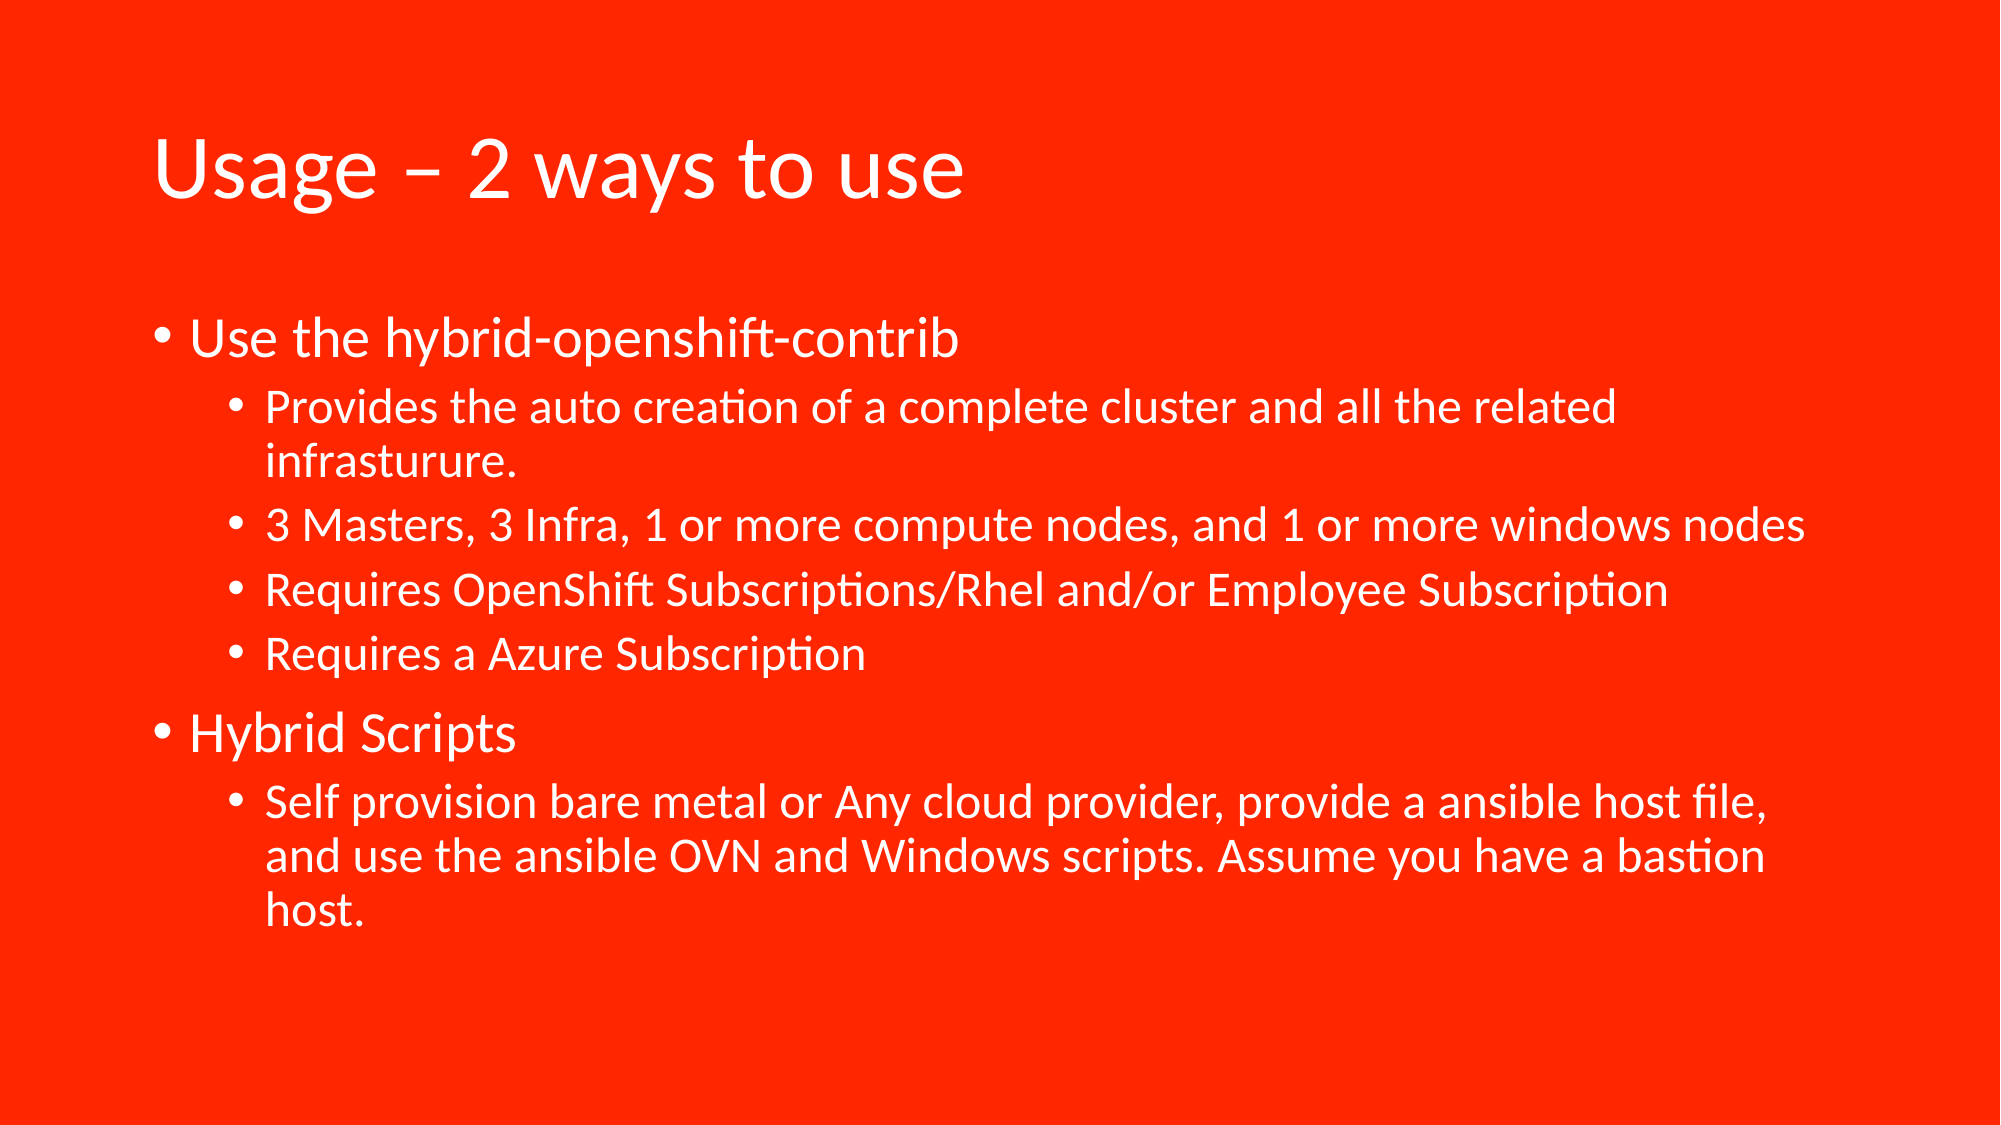

# Usage – 2 ways to use
Use the hybrid-openshift-contrib
Provides the auto creation of a complete cluster and all the related infrasturure.
3 Masters, 3 Infra, 1 or more compute nodes, and 1 or more windows nodes
Requires OpenShift Subscriptions/Rhel and/or Employee Subscription
Requires a Azure Subscription
Hybrid Scripts
Self provision bare metal or Any cloud provider, provide a ansible host file, and use the ansible OVN and Windows scripts. Assume you have a bastion host.